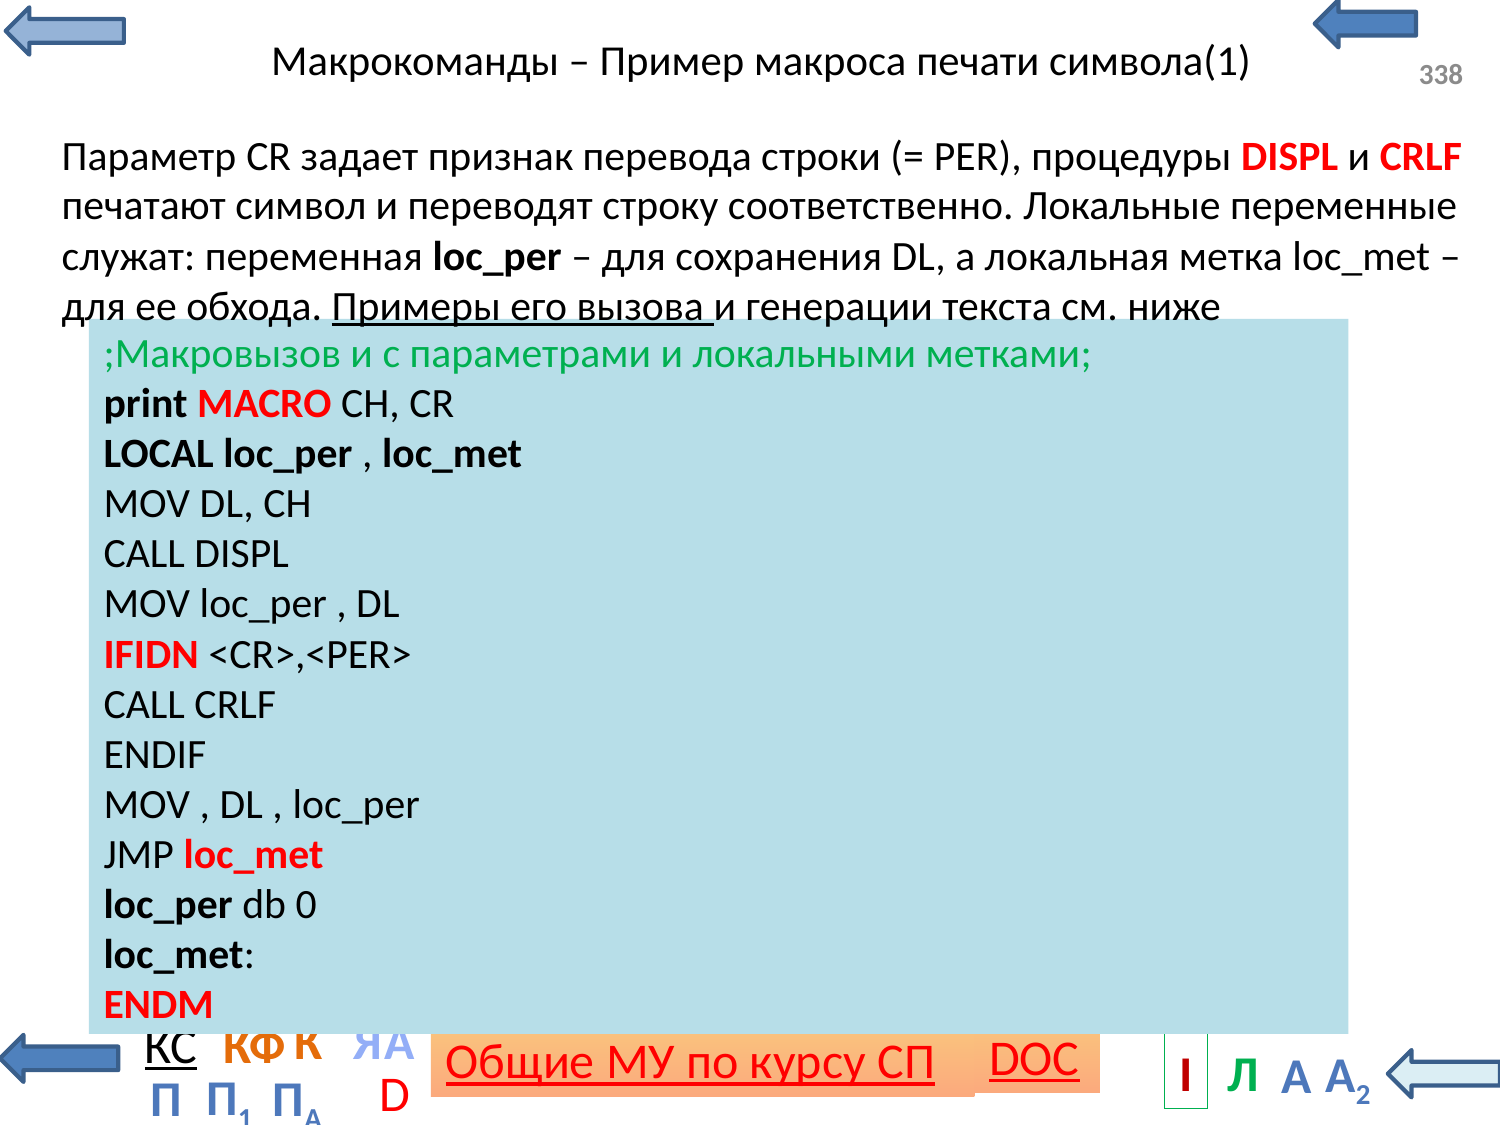

# Макрокоманды – Пример макроса печати символа(1)
338
Параметр CR задает признак перевода строки (= PER), процедуры DISPL и CRLF печатают символ и переводят строку соответственно. Локальные переменные служат: переменная loc_per – для сохранения DL, а локальная метка loc_met – для ее обхода. Примеры его вызова и генерации текста см. ниже
;Макровызов и с параметрами и локальными метками;
print MACRO CH, CR
LOCAL loc_per , loc_met
MOV DL, CH
CALL DISPL
MOV loc_per , DL
IFIDN <CR>,<PER>
CALL CRLF
ENDIF
MOV , DL , loc_per
JMP loc_met
loc_per db 0
loc_met:
ENDM